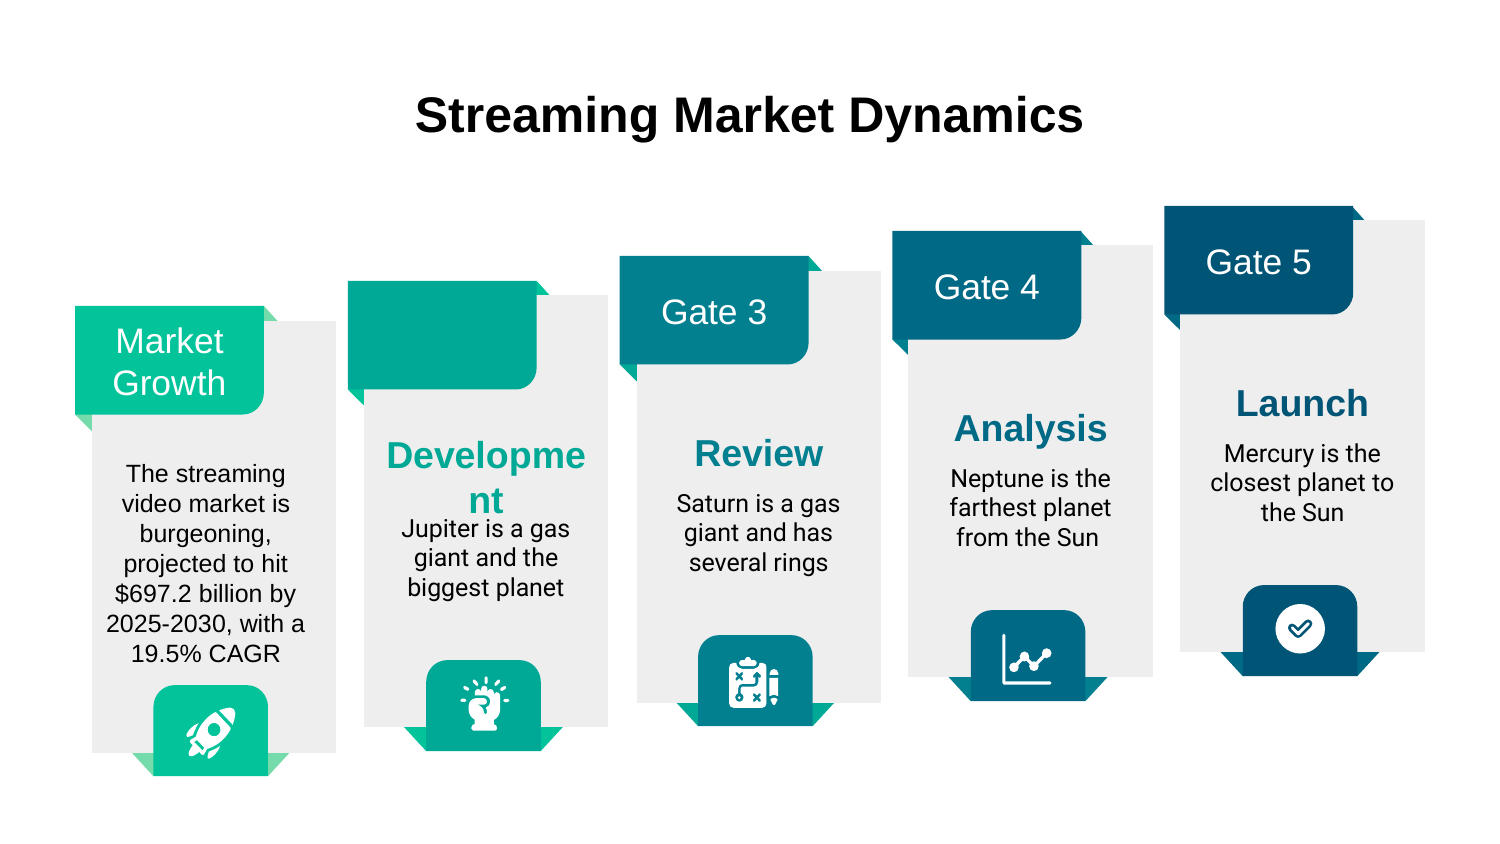

# Streaming Market Dynamics

Gate 5

Launch
Mercury is the closest planet to the Sun

Gate 4

Analysis
Neptune is the farthest planet
from the Sun

Gate 3

Review
Saturn is a gas giant and has several rings

Development
Jupiter is a gas giant and the biggest planet

Market
Growth

The streaming video market is burgeoning, projected to hit $697.2 billion by 2025-2030, with a 19.5% CAGR